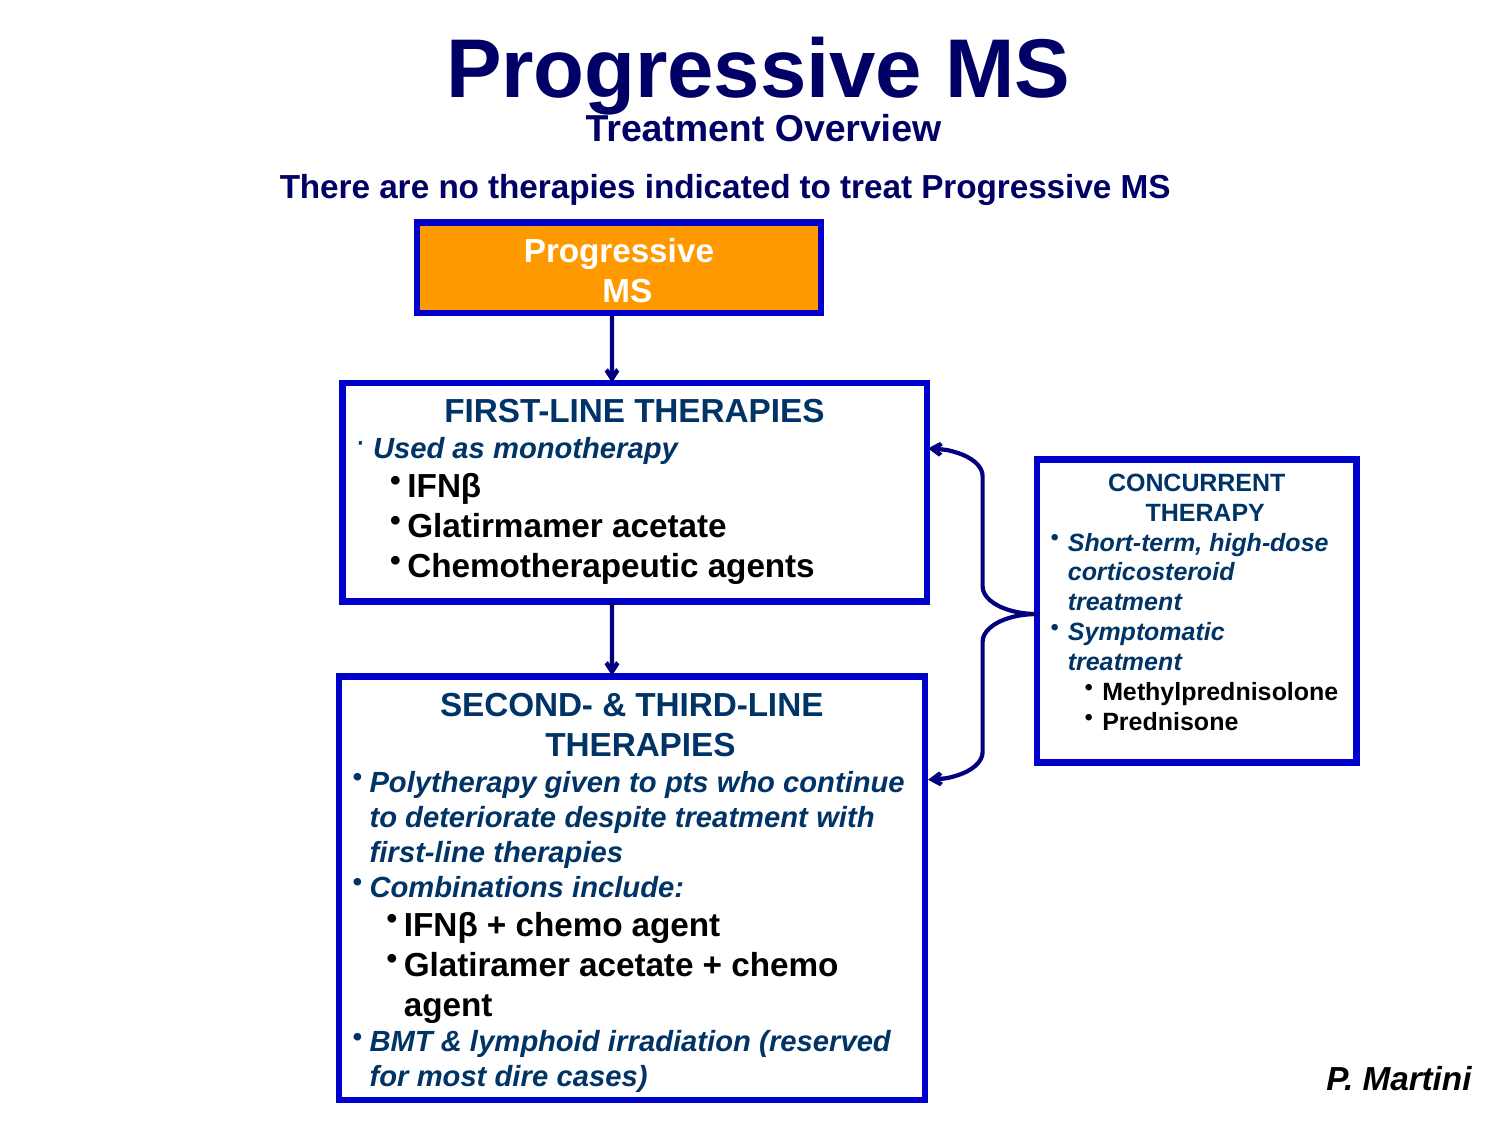

Progressive MS
 Treatment Overview
There are no therapies indicated to treat Progressive MS
Progressive
MS

FIRST-LINE THERAPIES
Used as monotherapy
IFNβ
Glatirmamer acetate
Chemotherapeutic agents

CONCURRENT THERAPY
Short-term, high-dose corticosteroid treatment
Symptomatic treatment
Methylprednisolone
Prednisone

SECOND- & THIRD-LINE THERAPIES
Polytherapy given to pts who continue to deteriorate despite treatment with first-line therapies
Combinations include:
IFNβ + chemo agent
Glatiramer acetate + chemo agent
BMT & lymphoid irradiation (reserved for most dire cases)
P. Martini